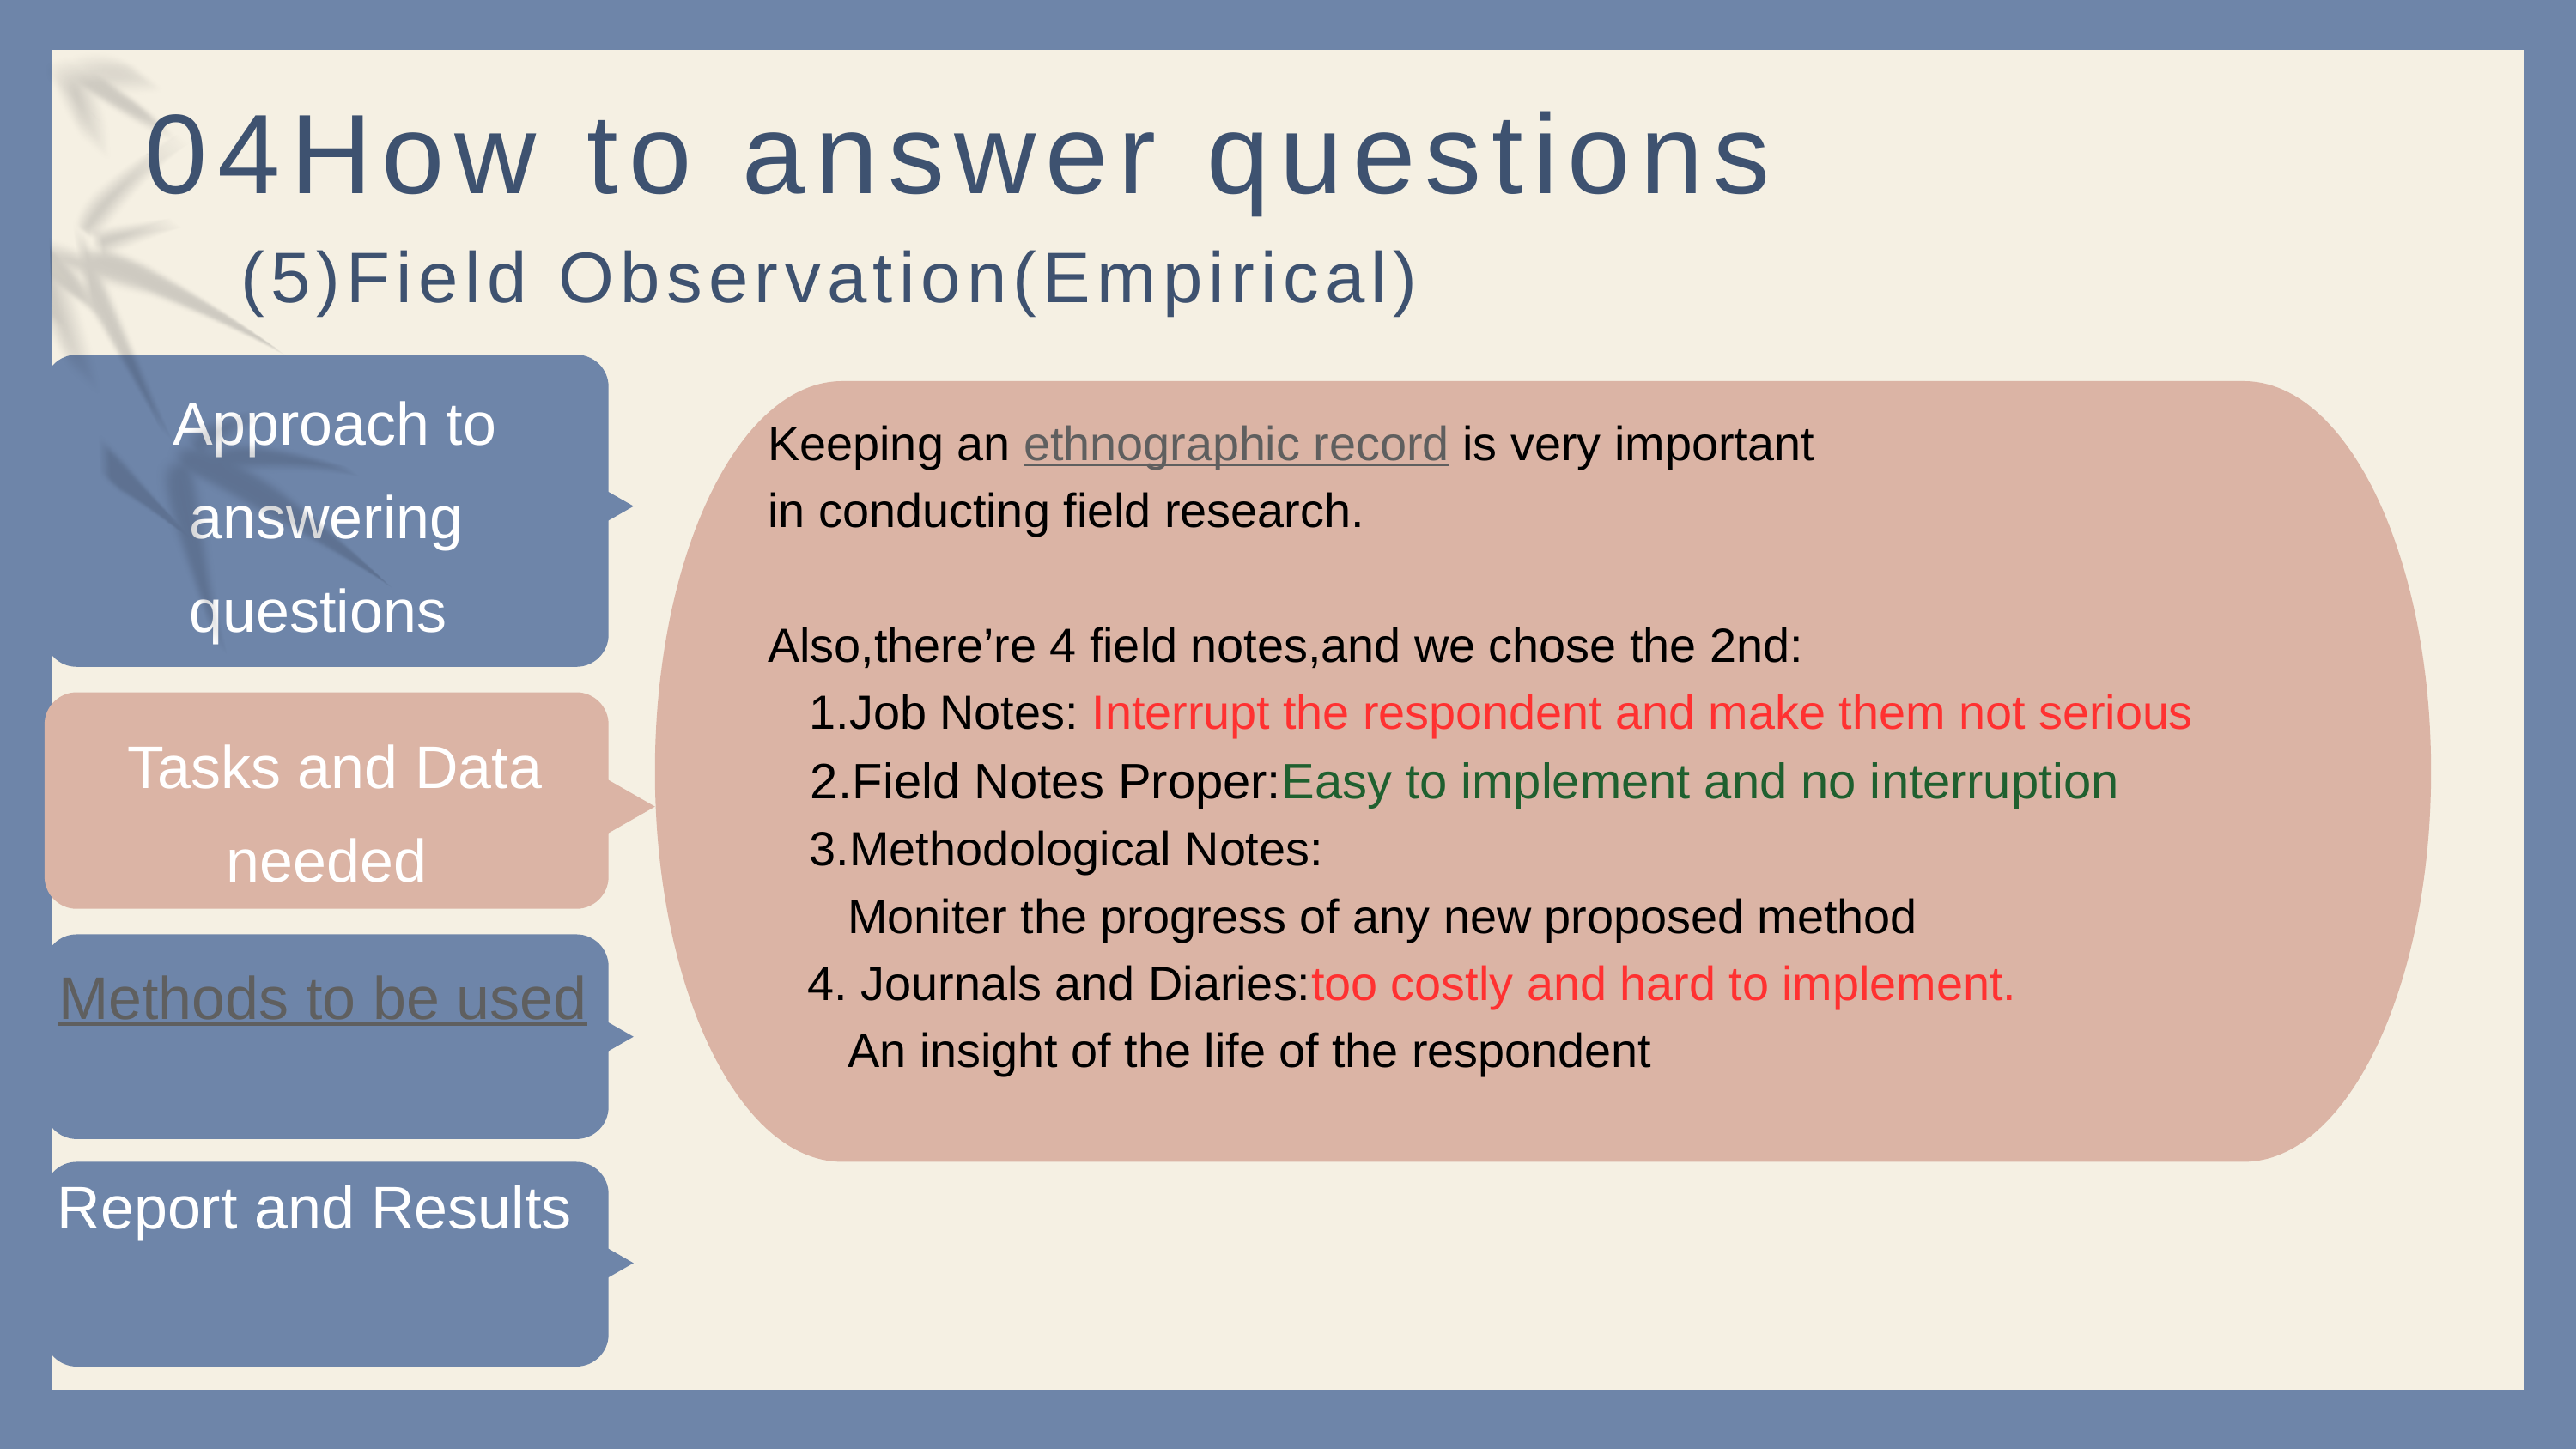

04How to answer questions
(5)Field Observation(Empirical)

 Approach to answering questions

Keeping an ethnographic record is very important
in conducting field research.

Also,there’re 4 field notes,and we chose the 2nd:
Job Notes: Interrupt the respondent and make them not serious
Field Notes Proper:Easy to implement and no interruption
Methodological Notes:
      Moniter the progress of any new proposed method
   4. Journals and Diaries:too costly and hard to implement.
      An insight of the life of the respondent

 Tasks and Data needed

Methods to be used

Report and Results